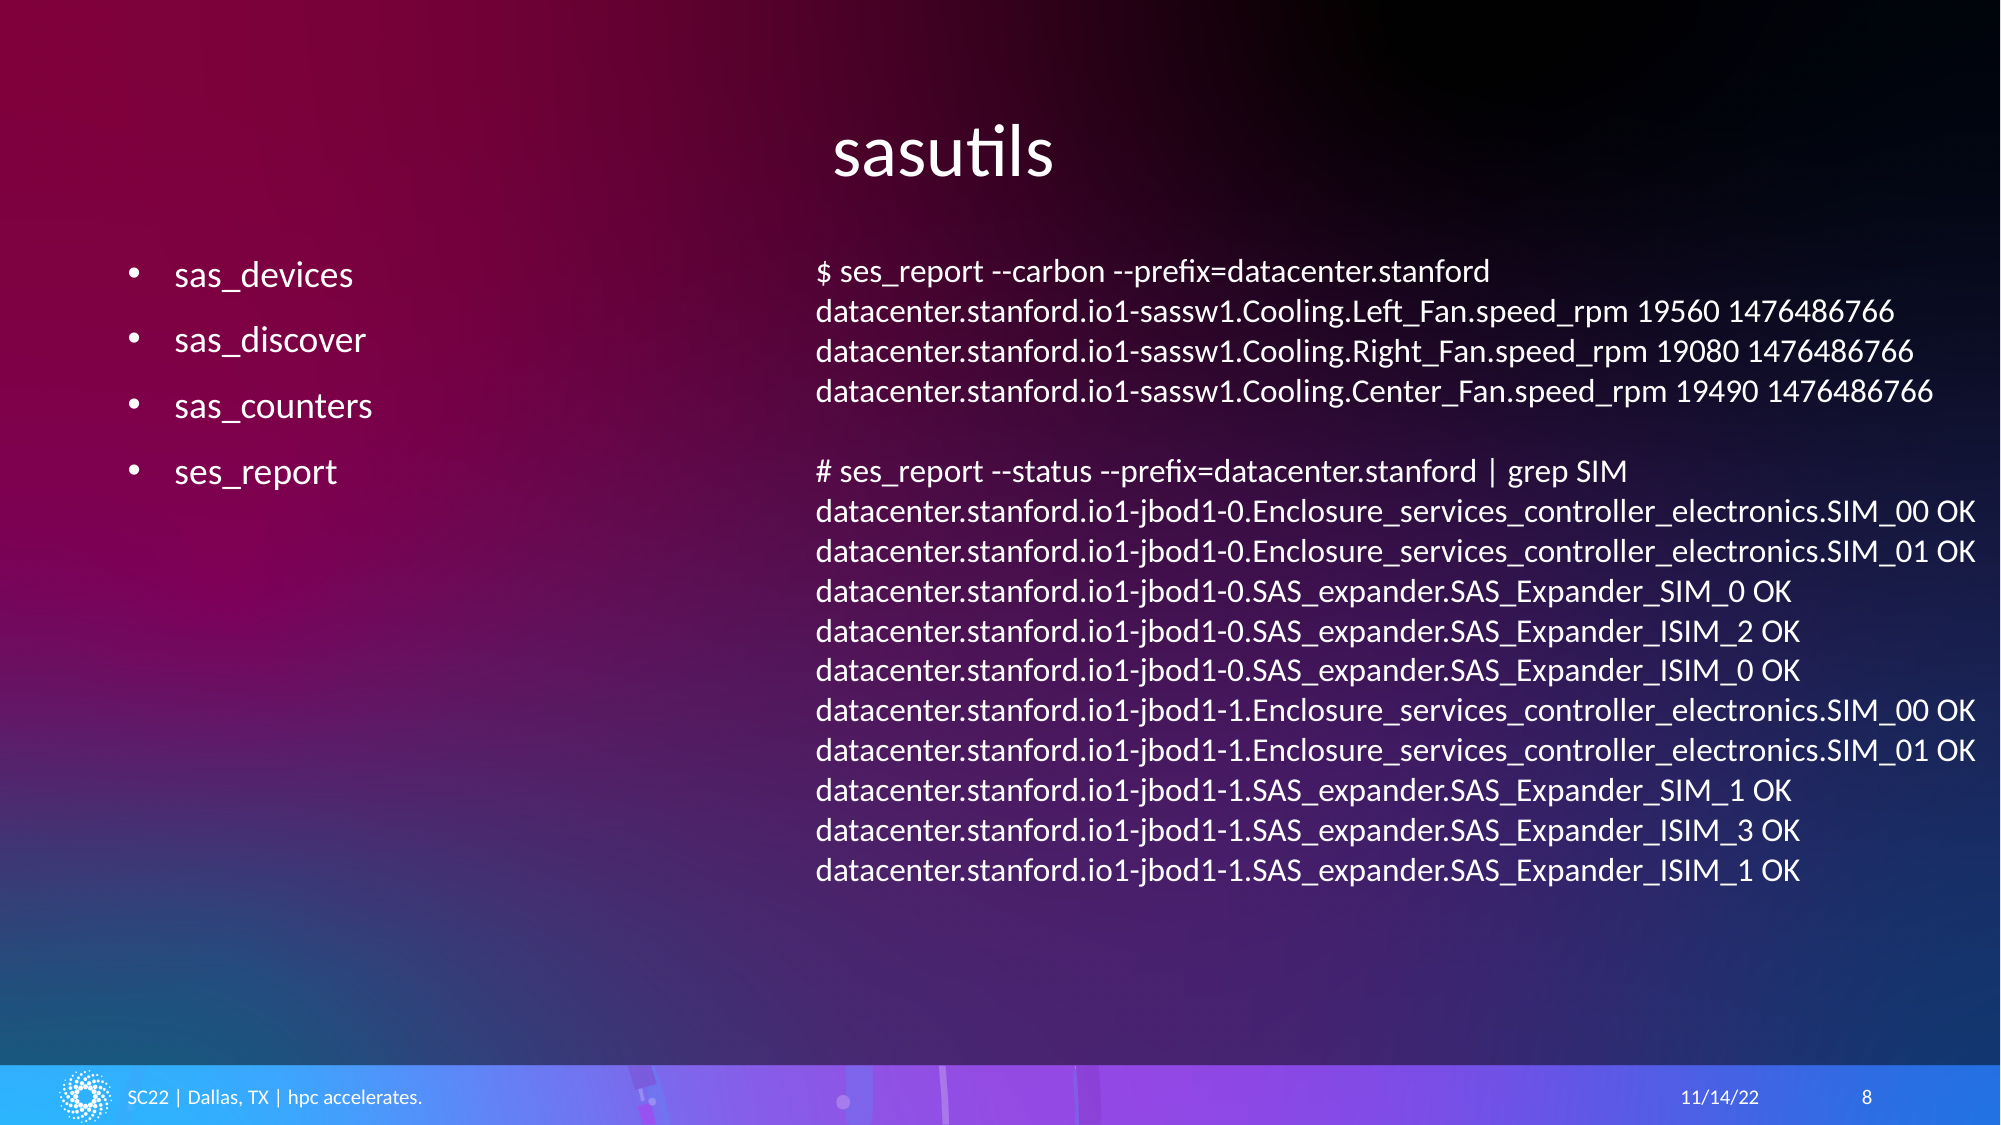

# sasutils
sas_devices
sas_discover
sas_counters
ses_report
$ ses_report --carbon --prefix=datacenter.stanford
datacenter.stanford.io1-sassw1.Cooling.Left_Fan.speed_rpm 19560 1476486766
datacenter.stanford.io1-sassw1.Cooling.Right_Fan.speed_rpm 19080 1476486766
datacenter.stanford.io1-sassw1.Cooling.Center_Fan.speed_rpm 19490 1476486766

# ses_report --status --prefix=datacenter.stanford | grep SIM
datacenter.stanford.io1-jbod1-0.Enclosure_services_controller_electronics.SIM_00 OK
datacenter.stanford.io1-jbod1-0.Enclosure_services_controller_electronics.SIM_01 OK
datacenter.stanford.io1-jbod1-0.SAS_expander.SAS_Expander_SIM_0 OK
datacenter.stanford.io1-jbod1-0.SAS_expander.SAS_Expander_ISIM_2 OK
datacenter.stanford.io1-jbod1-0.SAS_expander.SAS_Expander_ISIM_0 OK
datacenter.stanford.io1-jbod1-1.Enclosure_services_controller_electronics.SIM_00 OK
datacenter.stanford.io1-jbod1-1.Enclosure_services_controller_electronics.SIM_01 OK
datacenter.stanford.io1-jbod1-1.SAS_expander.SAS_Expander_SIM_1 OK
datacenter.stanford.io1-jbod1-1.SAS_expander.SAS_Expander_ISIM_3 OK
datacenter.stanford.io1-jbod1-1.SAS_expander.SAS_Expander_ISIM_1 OK
SC22 | Dallas, TX | hpc accelerates.
11/14/22
8